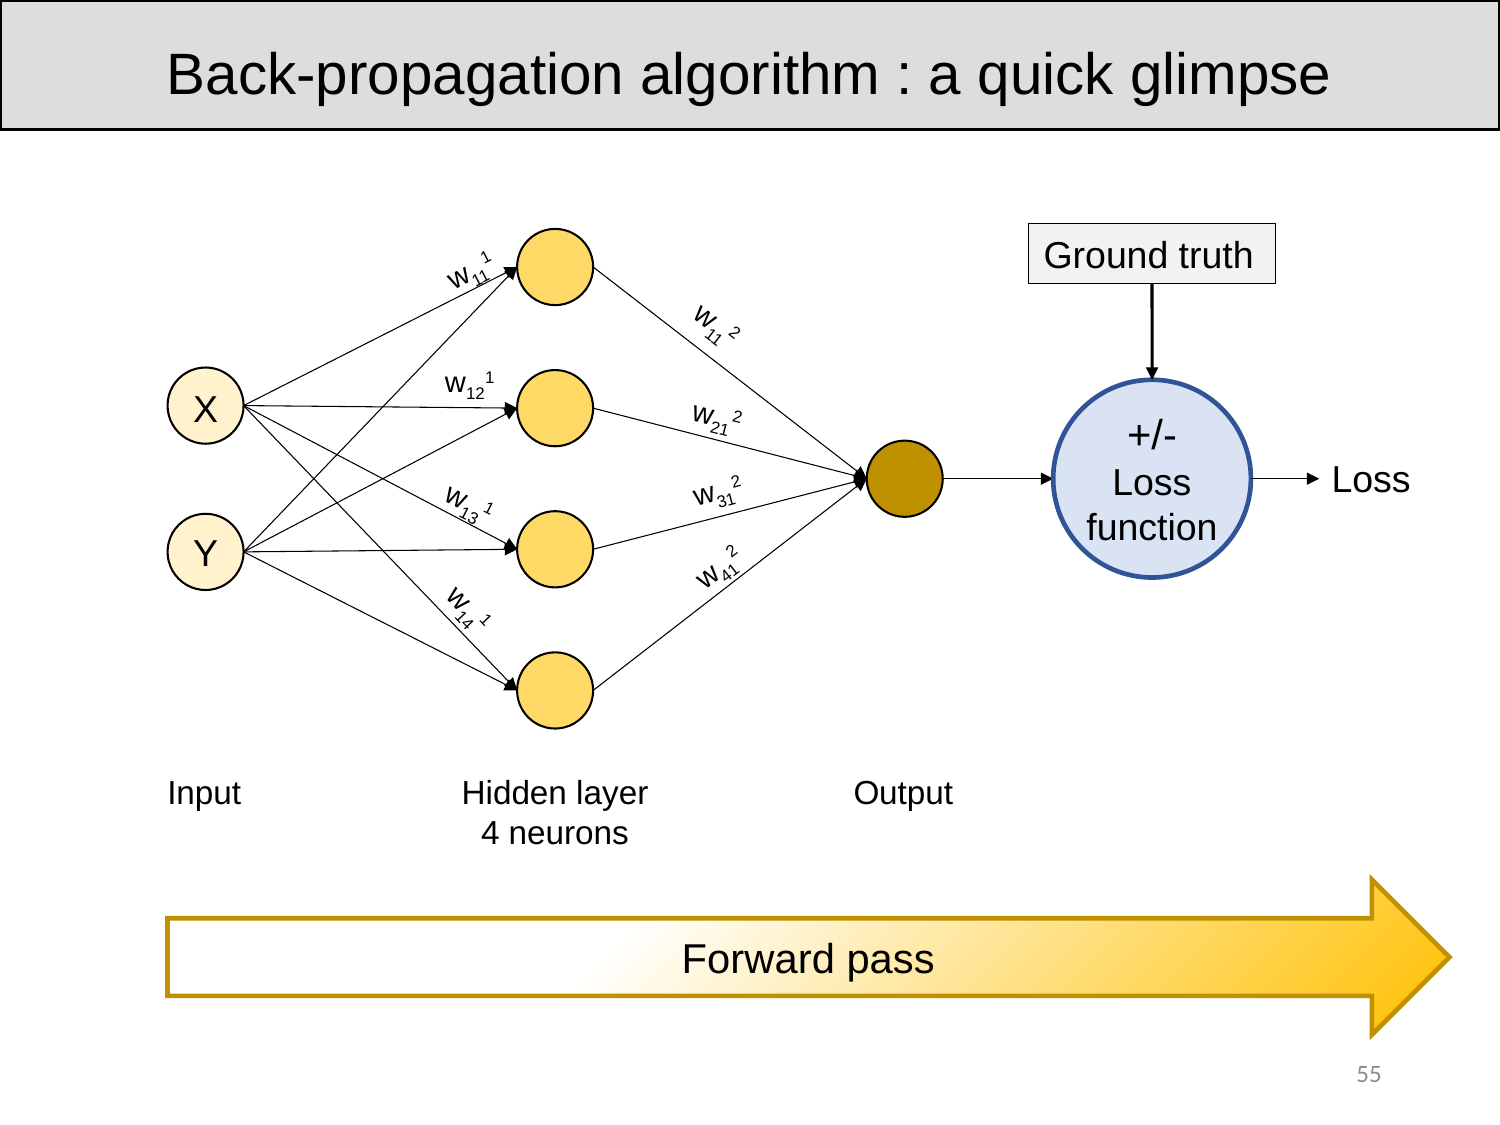

Back-propagation algorithm : a quick glimpse
Ground truth

w111
w112
w121

X
Y

w212
+/-
Loss function

Loss
w312
w131
w412
w141
Input
Hidden layer
4 neurons
Output

Forward pass
55